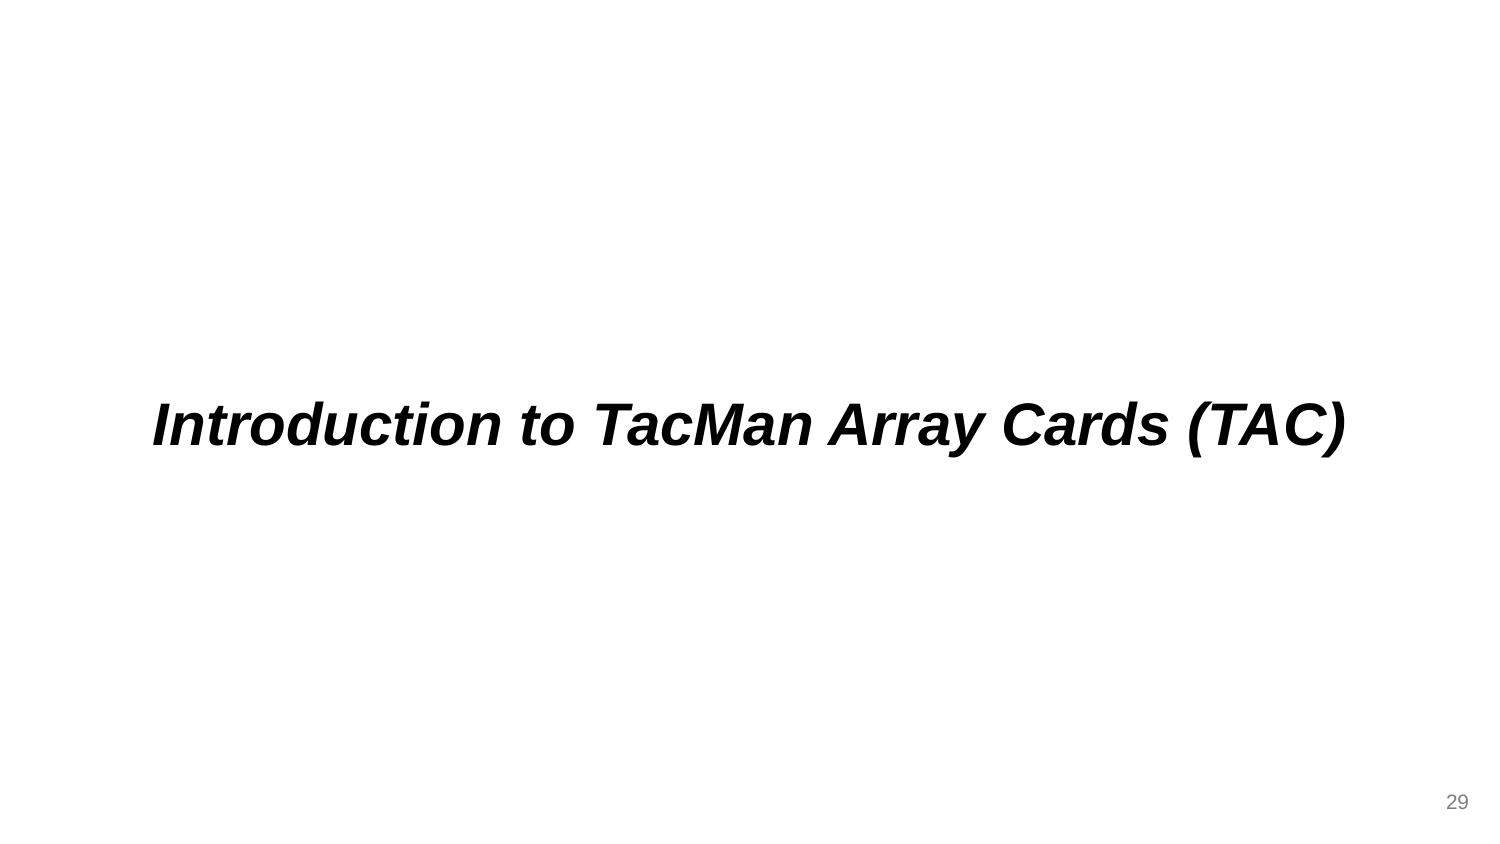

# Introduction to TacMan Array Cards (TAC)
29